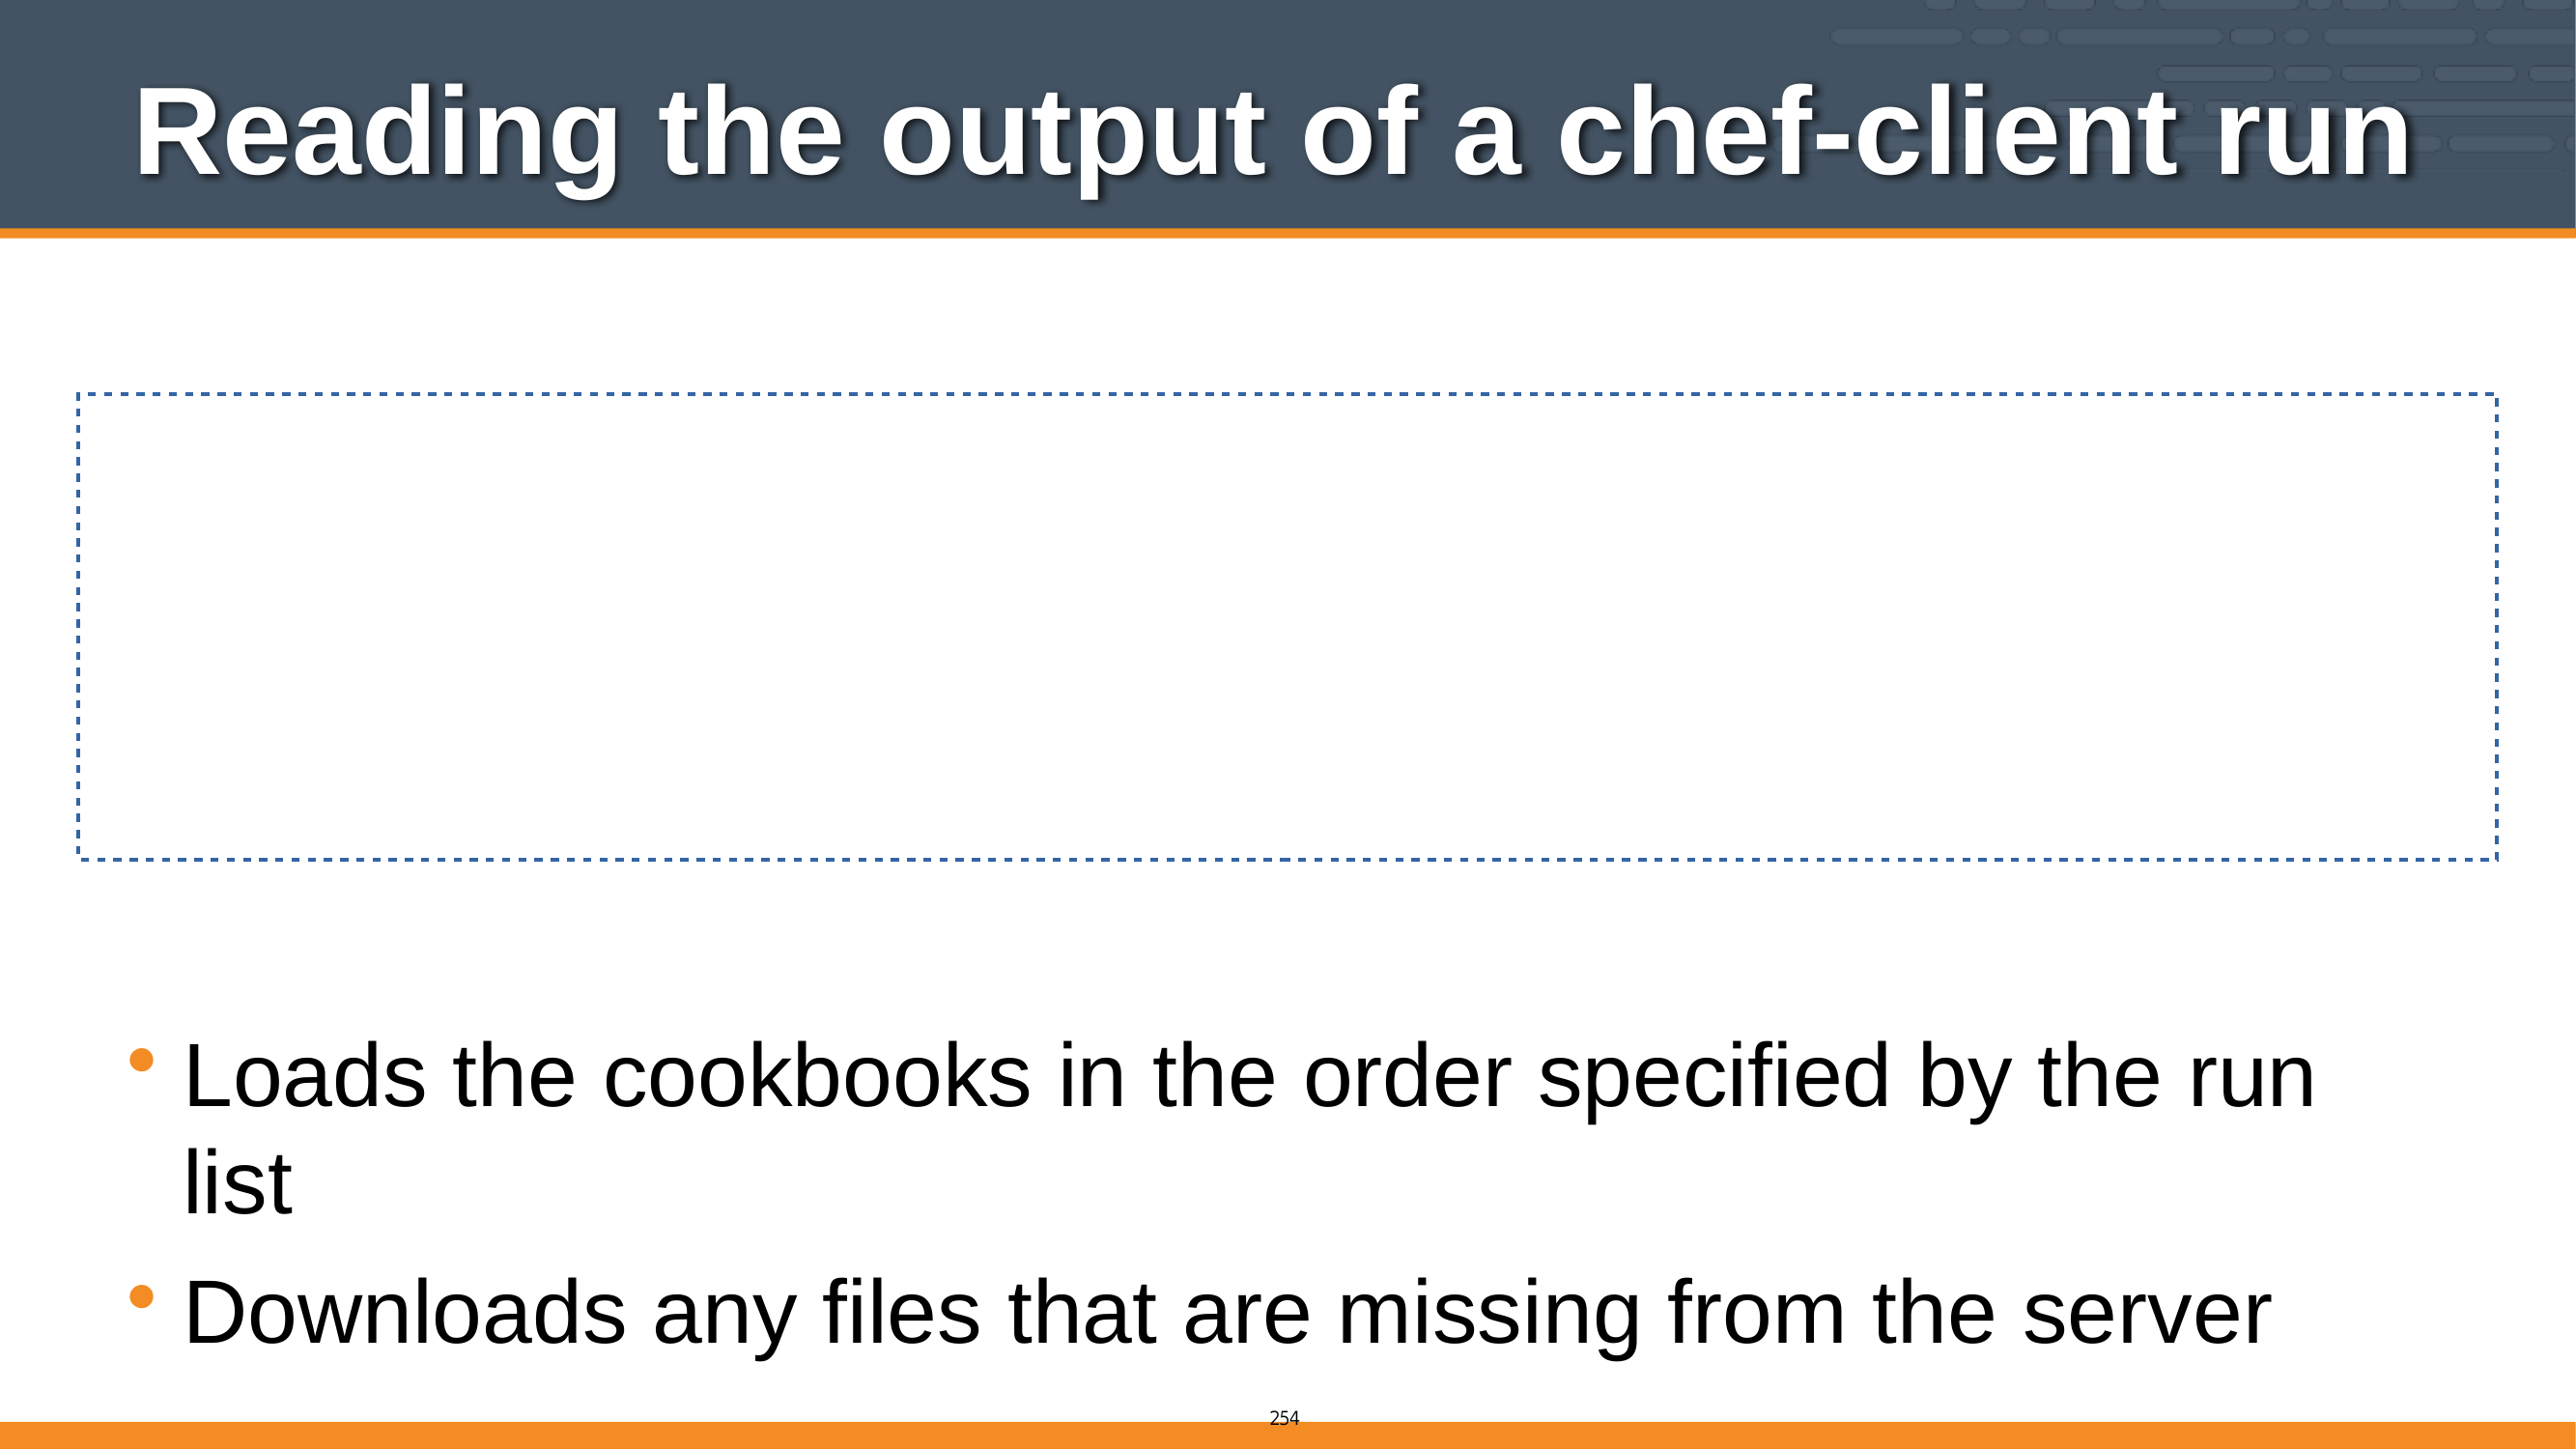

# Reading the output of a chef-client run
resolving cookbooks for run list: ["apache"]
[2014-01-06T07:06:02-05:00] INFO: Loading cookbooks [apache]
Synchronizing Cookbooks:
[2014-01-06T07:06:02-05:00] INFO: Storing updated cookbooks/apache/recipes/default.rb in the cache.
[2014-01-06T07:06:02-05:00] INFO: Storing updated cookbooks/apache/metadata.rb in the cache.
  - apache
Compiling Cookbooks...
Loads the cookbooks in the order specified by the run list
Downloads any files that are missing from the server
254